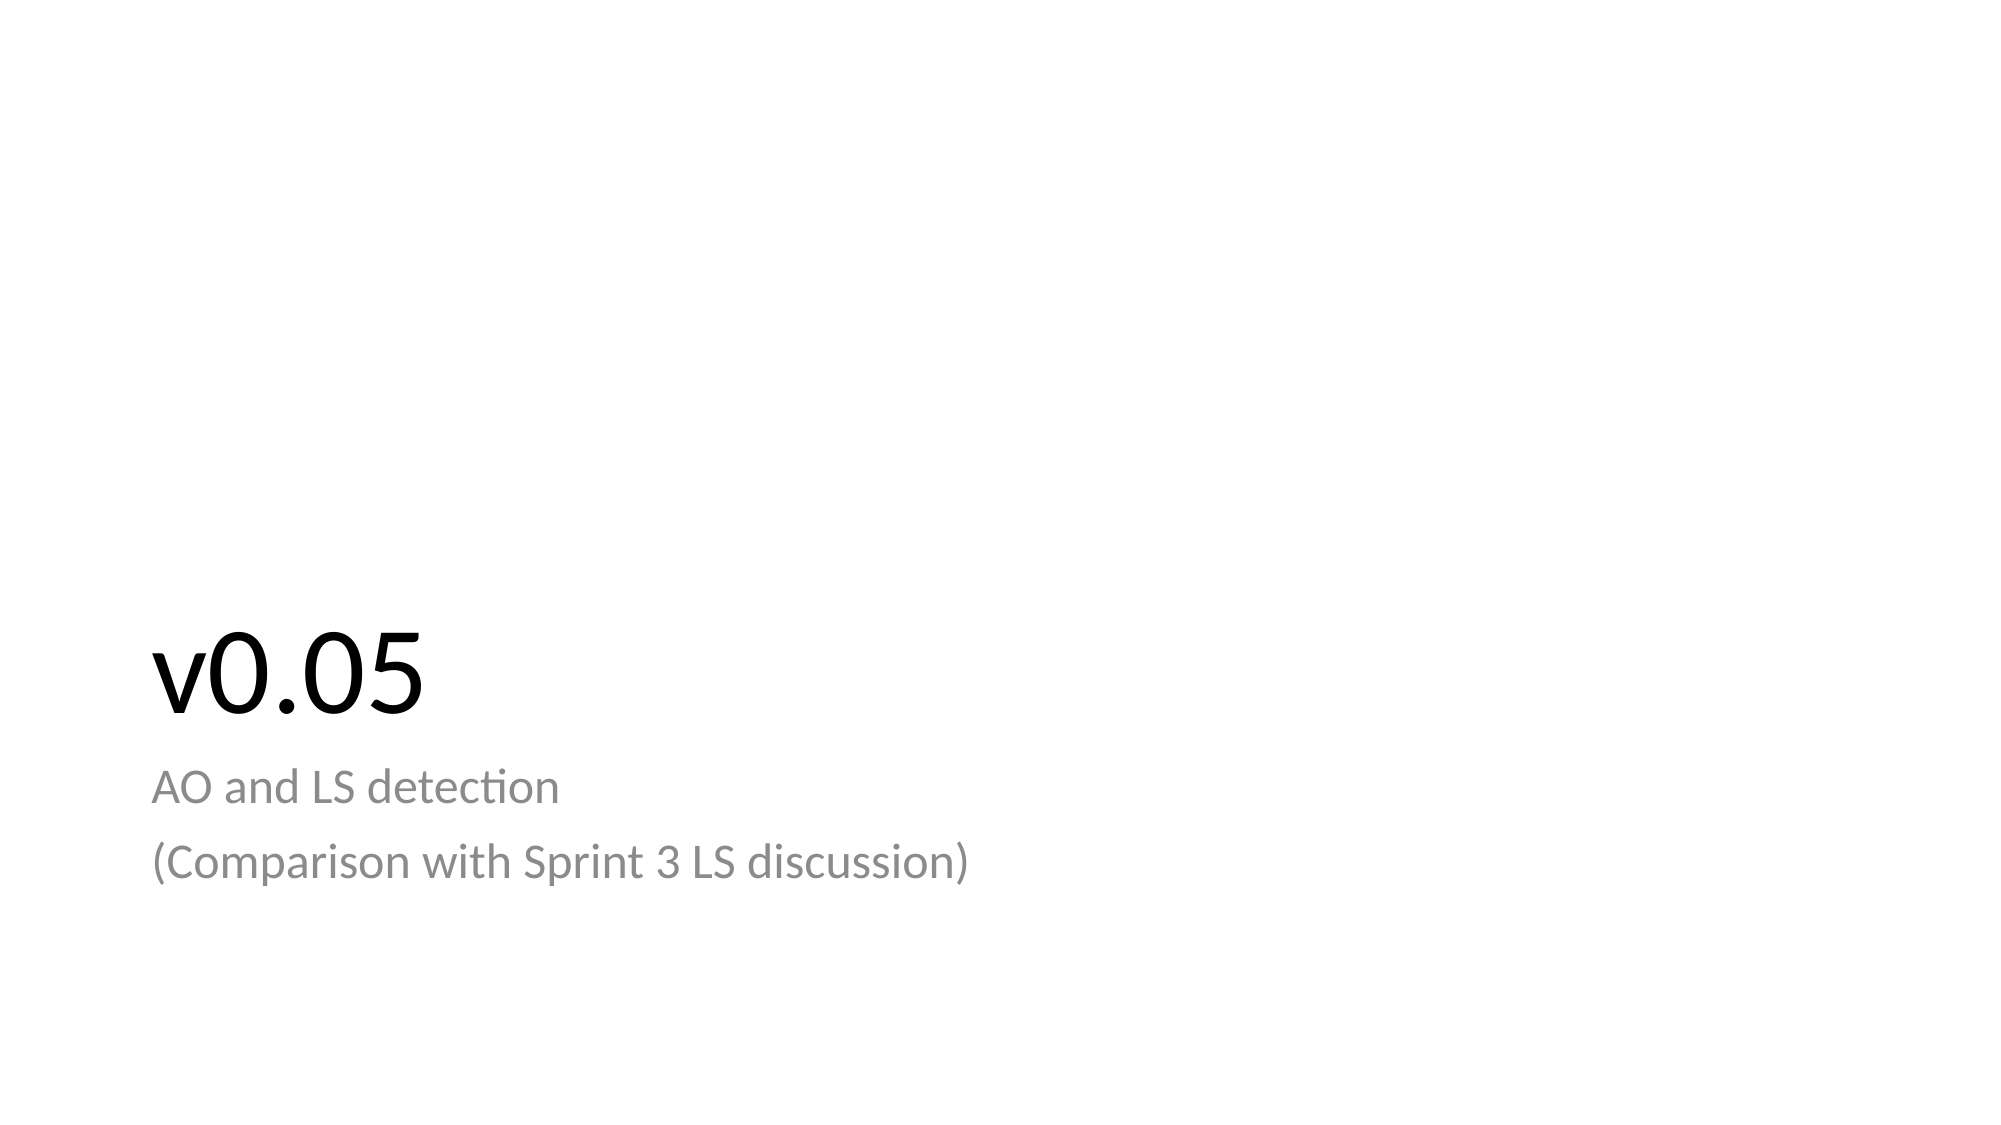

# v0.05
AO and LS detection
(Comparison with Sprint 3 LS discussion)